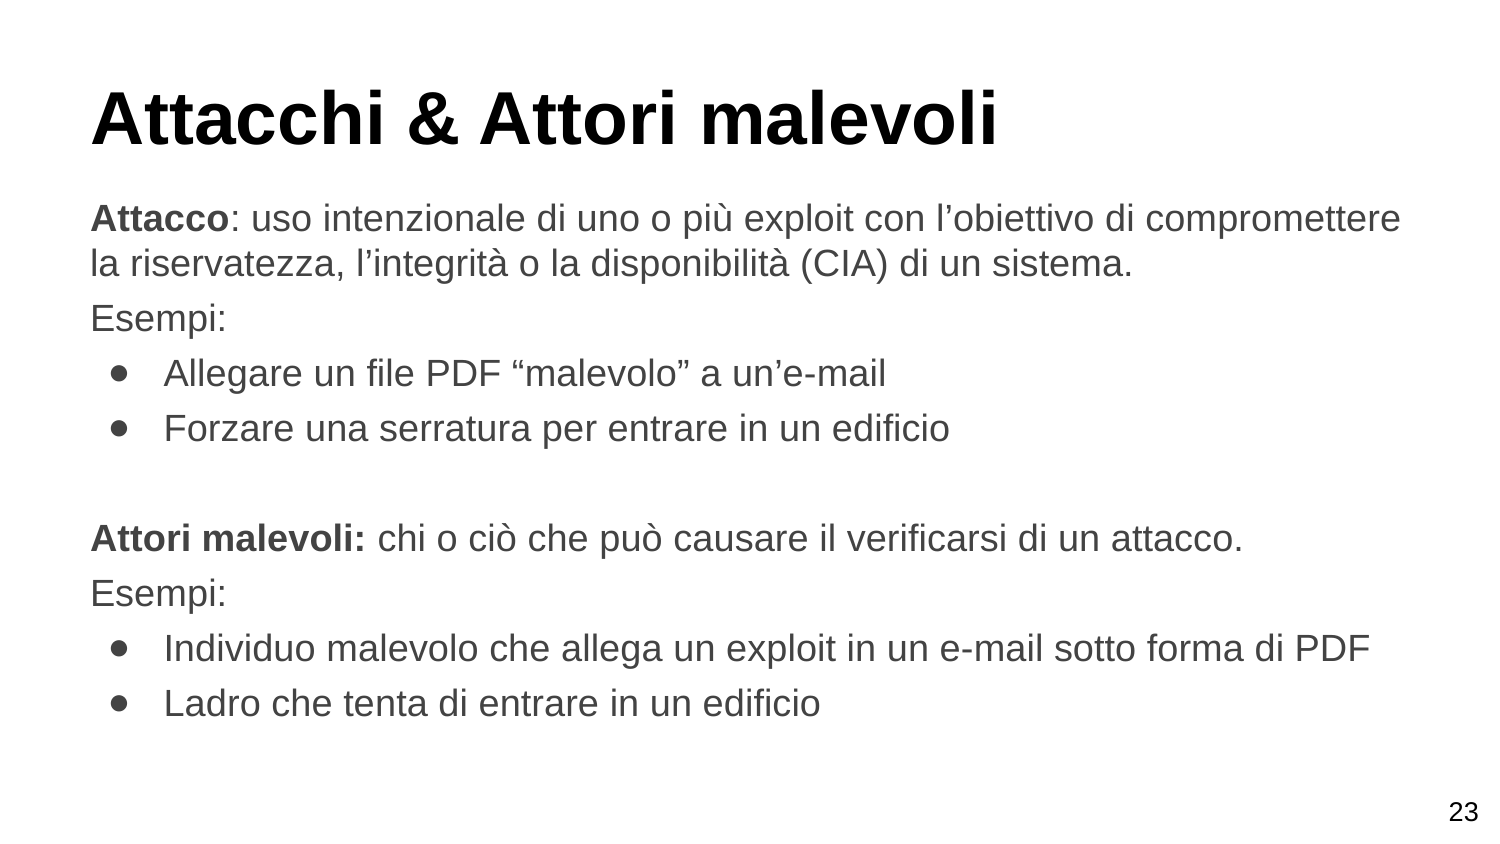

# Attacchi & Attori malevoli
Attacco: uso intenzionale di uno o più exploit con l’obiettivo di compromettere la riservatezza, l’integrità o la disponibilità (CIA) di un sistema.
Esempi:
Allegare un file PDF “malevolo” a un’e-mail
Forzare una serratura per entrare in un edificio

Attori malevoli: chi o ciò che può causare il verificarsi di un attacco.
Esempi:
Individuo malevolo che allega un exploit in un e-mail sotto forma di PDF
Ladro che tenta di entrare in un edificio
23